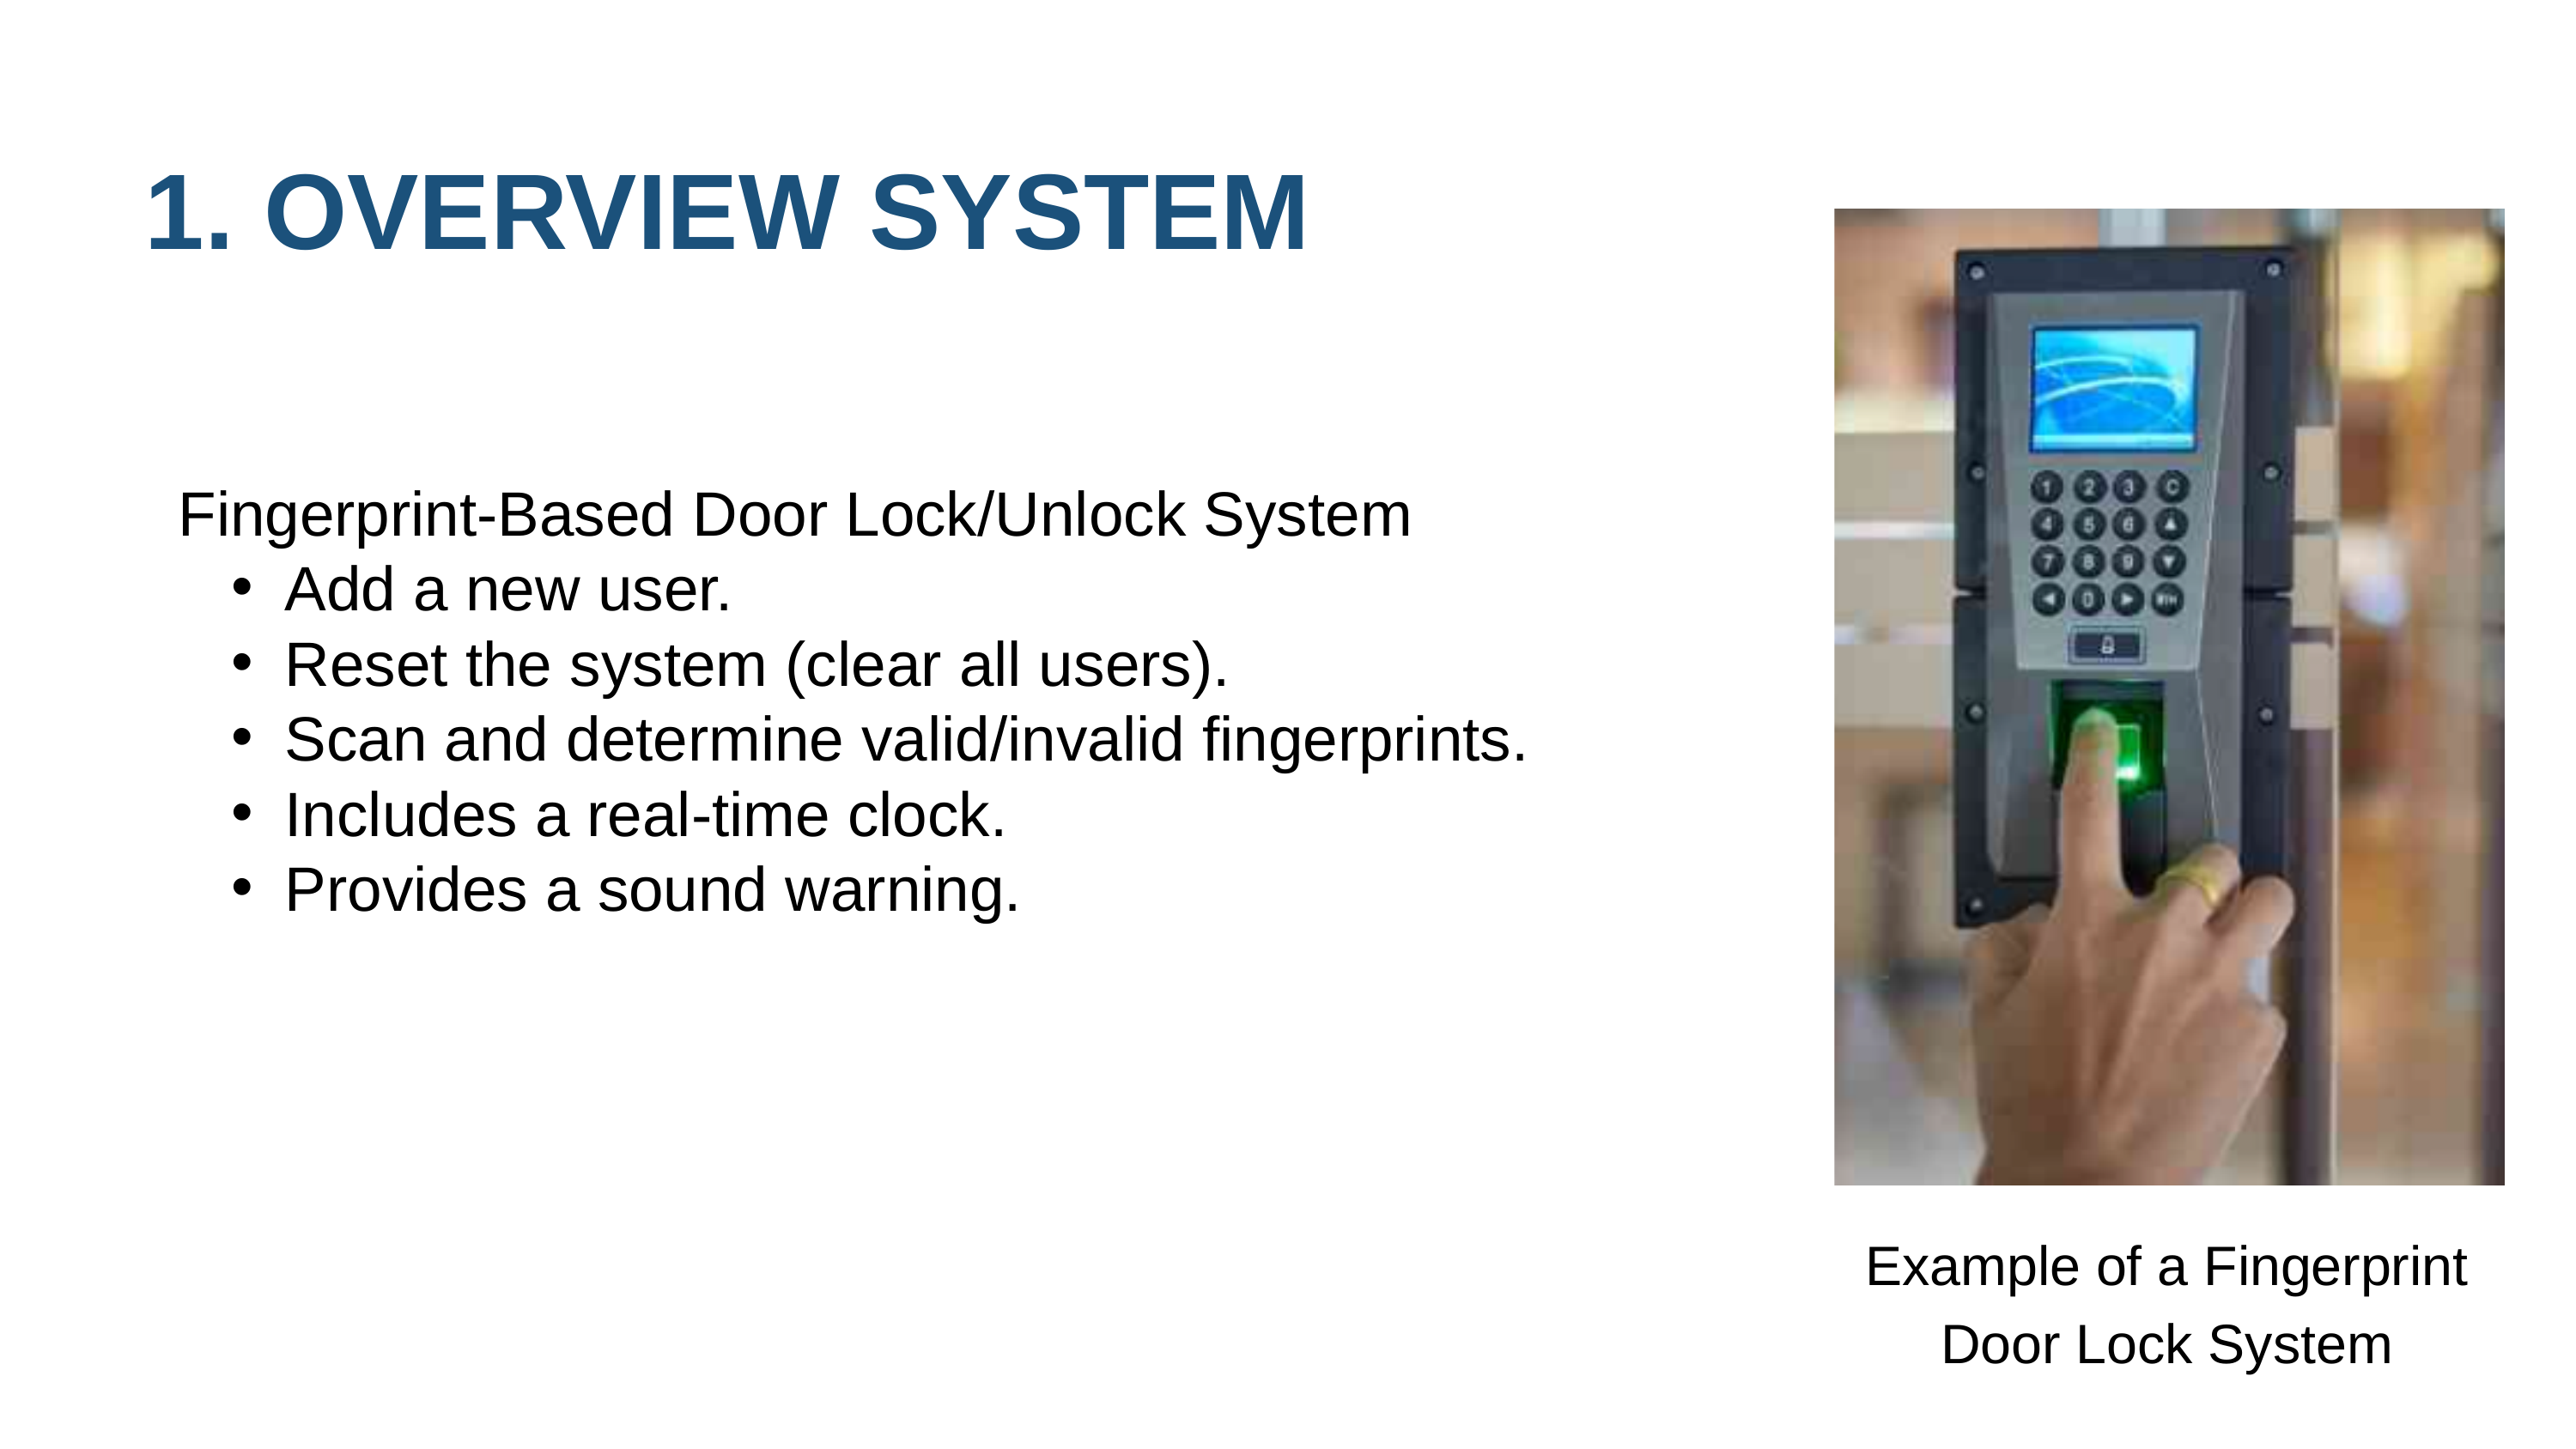

1. OVERVIEW SYSTEM

Fingerprint-Based Door Lock/Unlock System
Add a new user.
Reset the system (clear all users).
Scan and determine valid/invalid fingerprints.
Includes a real-time clock.
Provides a sound warning.
Example of a Fingerprint Door Lock System